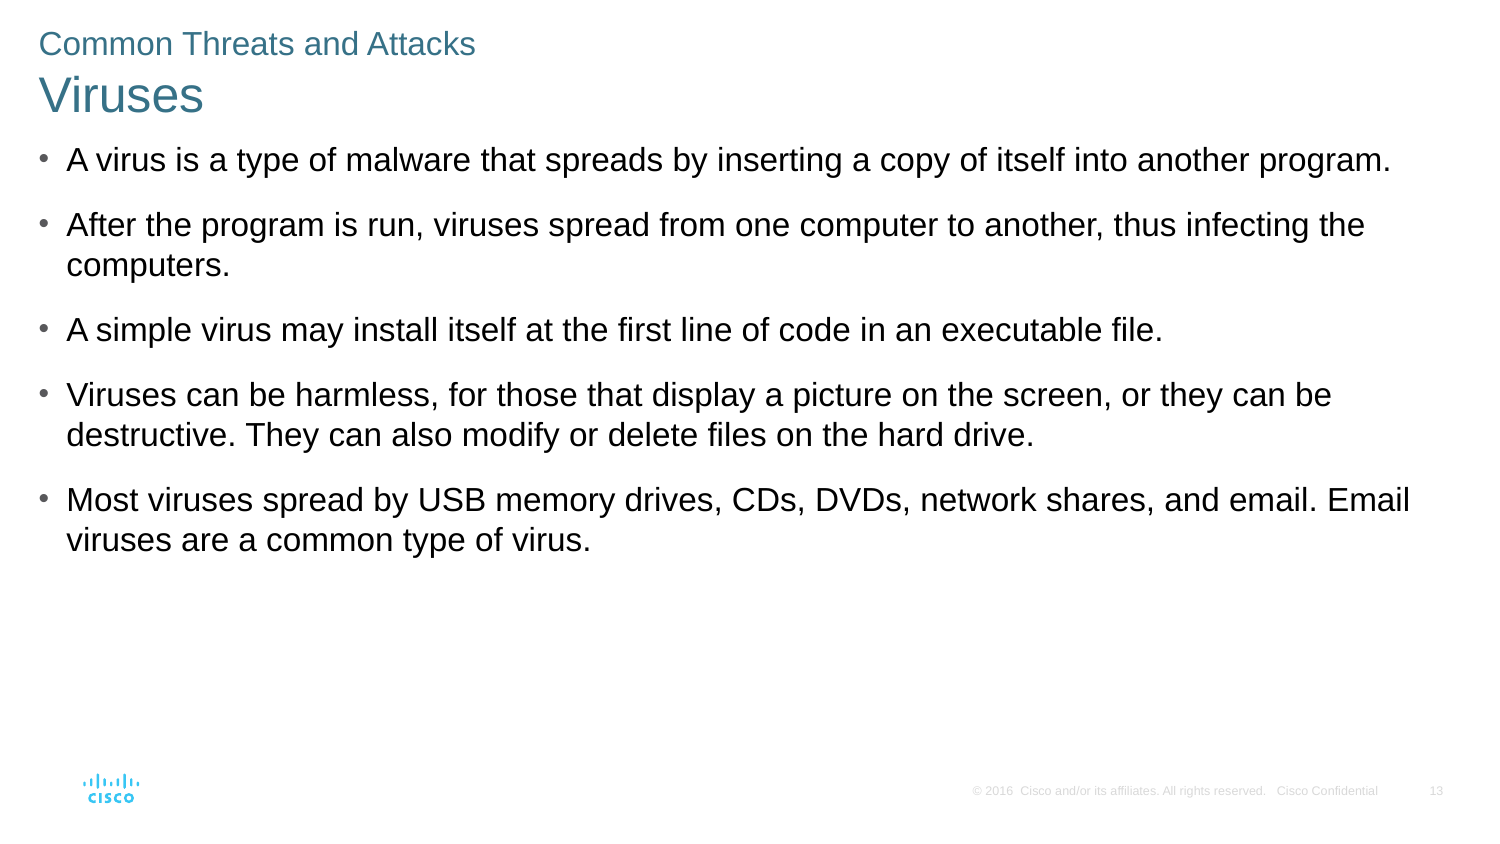

Common Threats and Attacks
Viruses
A virus is a type of malware that spreads by inserting a copy of itself into another program.
After the program is run, viruses spread from one computer to another, thus infecting the computers.
A simple virus may install itself at the first line of code in an executable file.
Viruses can be harmless, for those that display a picture on the screen, or they can be destructive. They can also modify or delete files on the hard drive.
Most viruses spread by USB memory drives, CDs, DVDs, network shares, and email. Email viruses are a common type of virus.